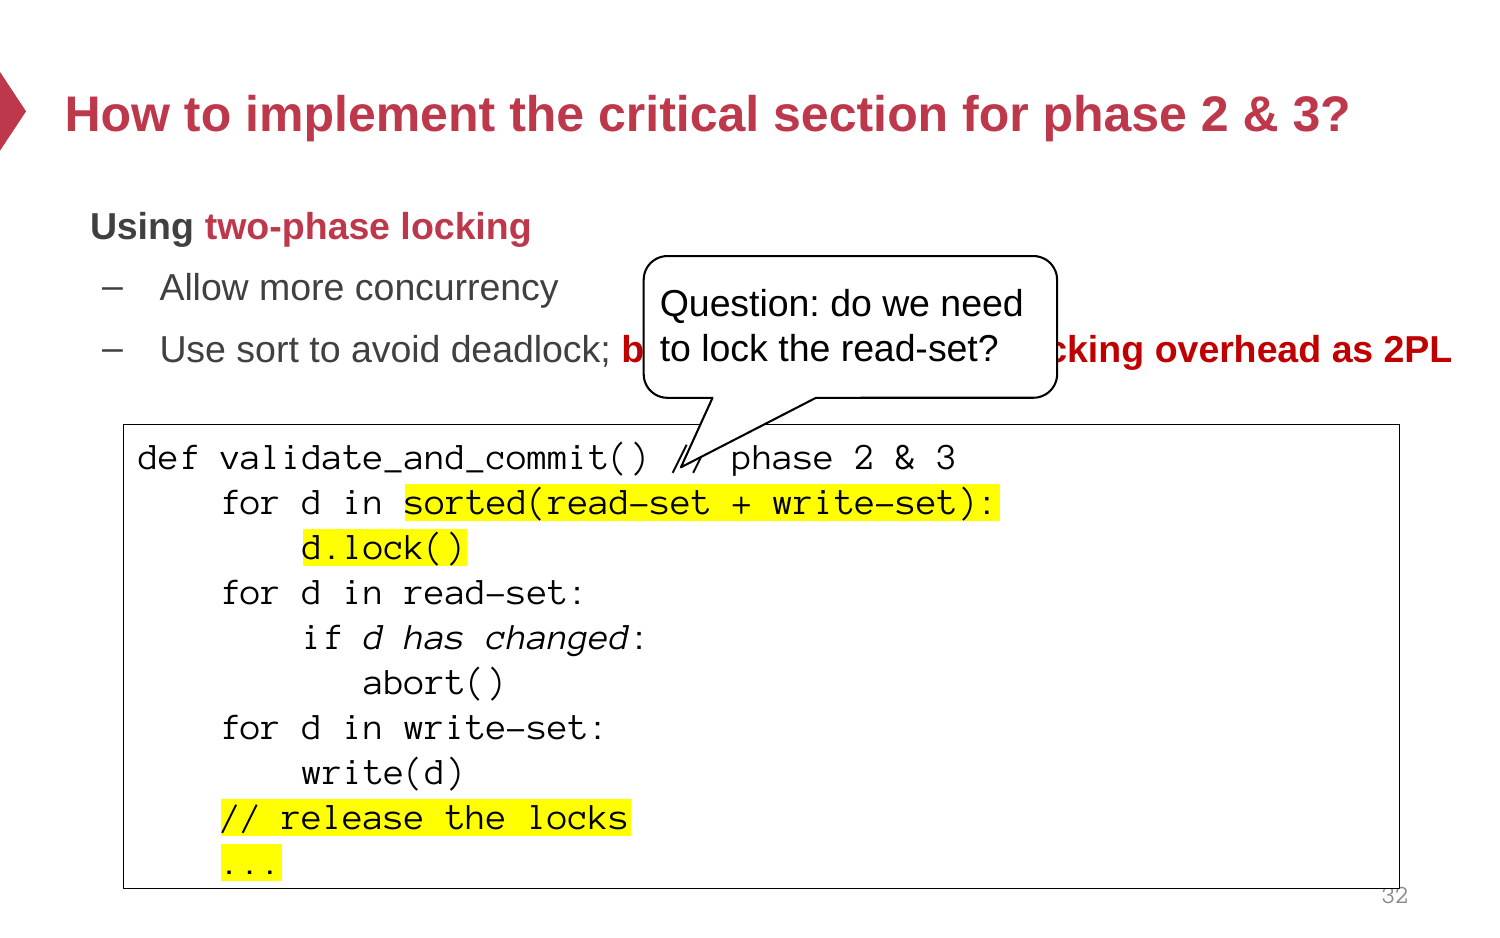

# How to implement the critical section for phase 2 & 3?
Using two-phase locking
 Allow more concurrency
 Use sort to avoid deadlock; but still has the same locking overhead as 2PL

Question: do we need to lock the read-set?
def validate_and_commit() // phase 2 & 3
    for d in sorted(read-set + write-set):
        d.lock()
    for d in read-set:
        if d has changed:
           abort()
    for d in write-set:
        write(d)
    // release the locks
    ...
32